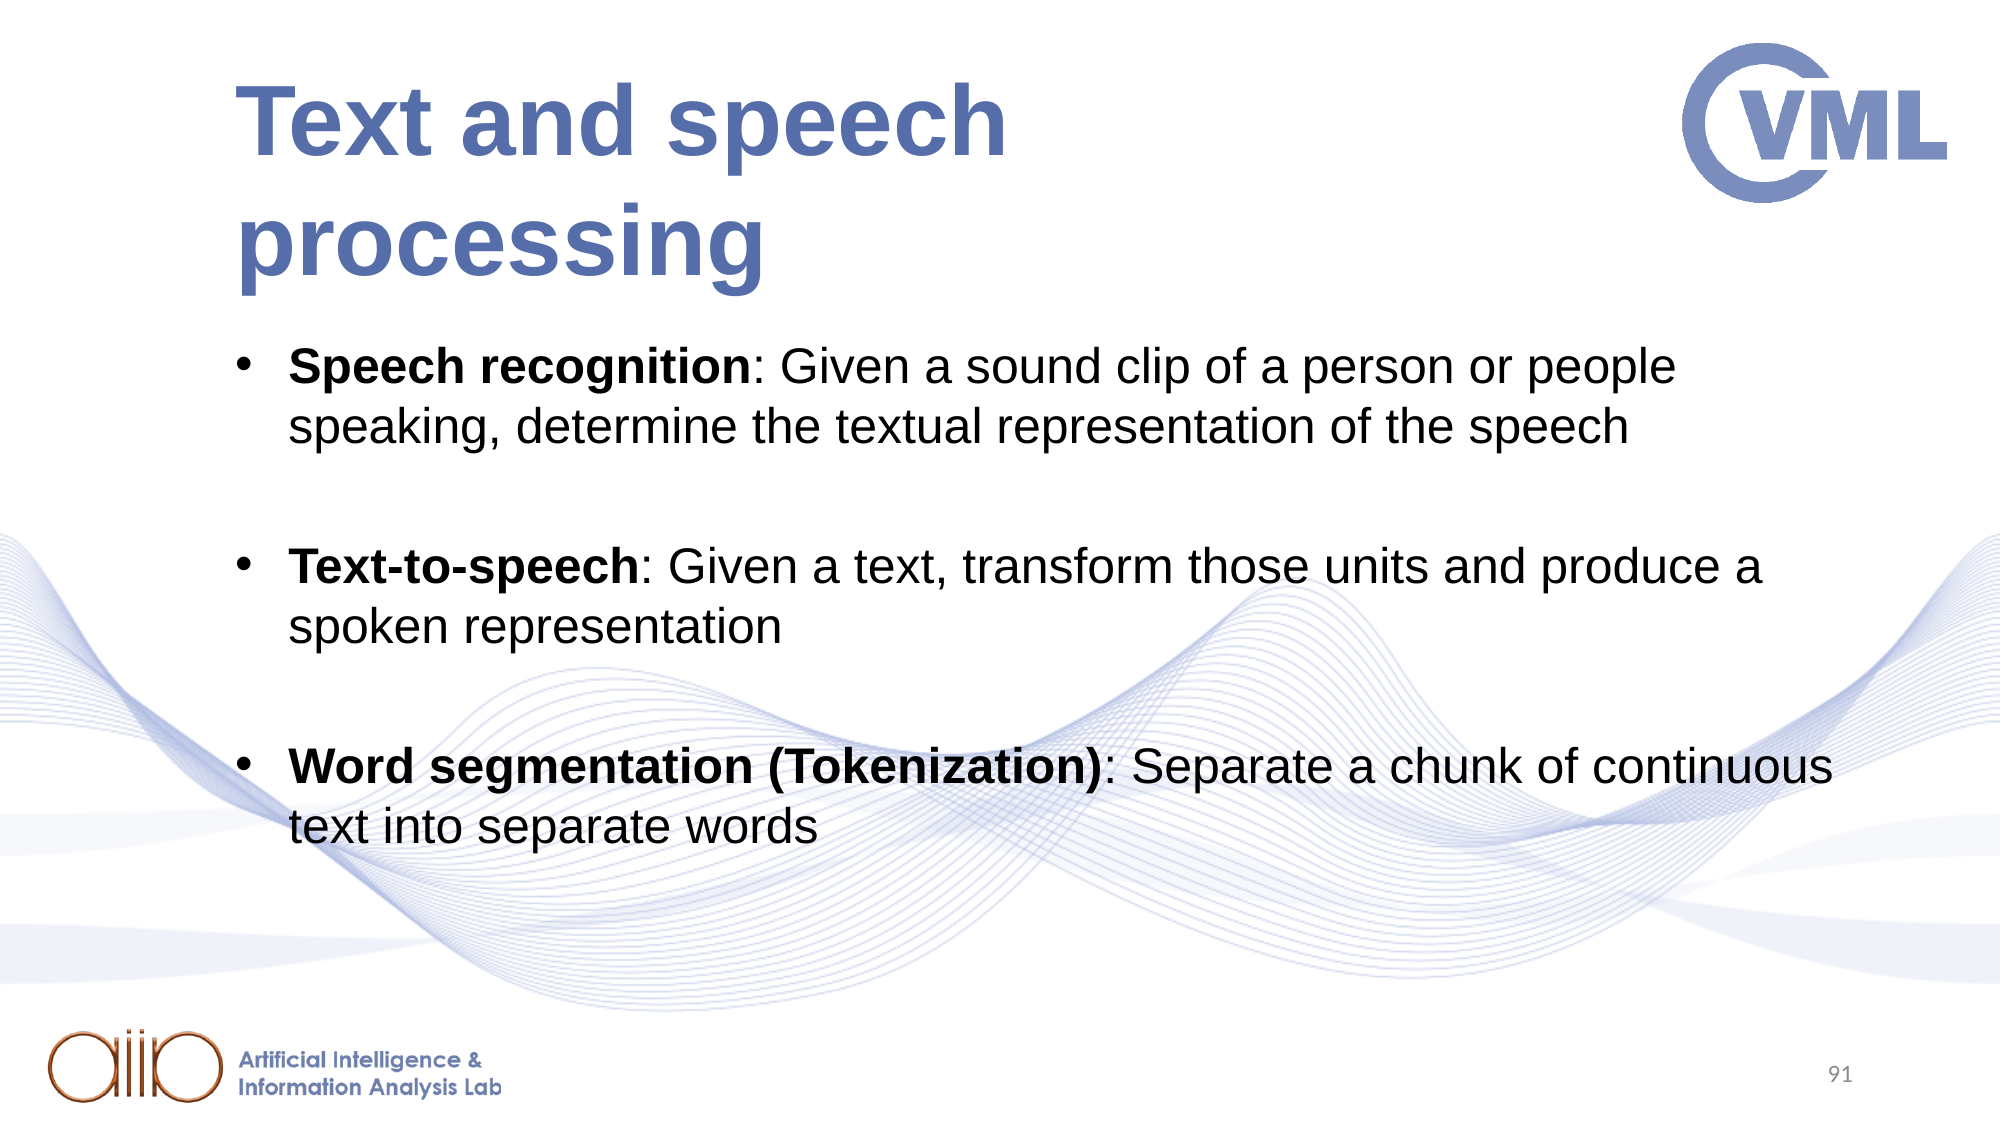

# Text and speech processing
Speech recognition: Given a sound clip of a person or people speaking, determine the textual representation of the speech

Text-to-speech: Given a text, transform those units and produce a spoken representation

Word segmentation (Tokenization): Separate a chunk of continuous text into separate words

91